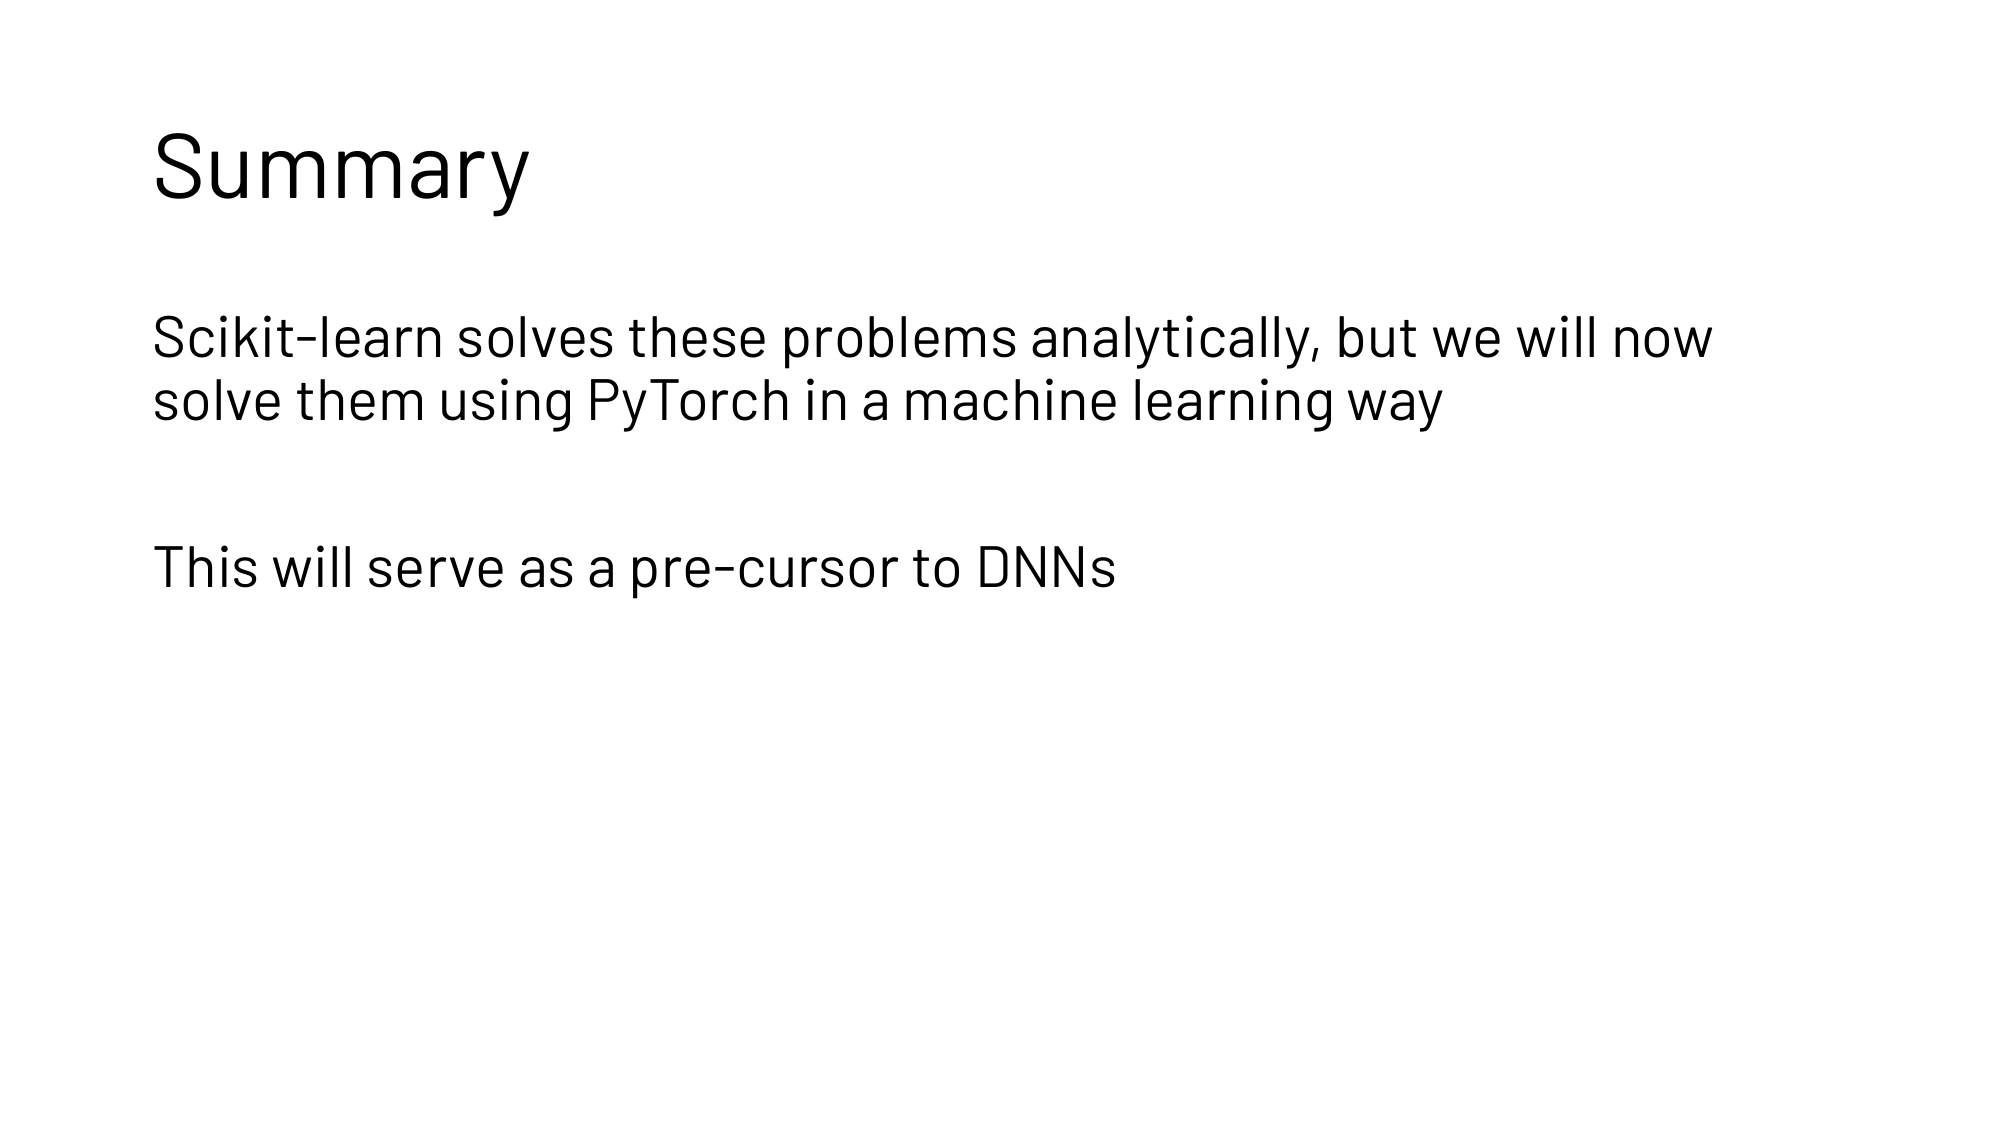

# Summary
Scikit-learn solves these problems analytically, but we will now solve them using PyTorch in a machine learning way

This will serve as a pre-cursor to DNNs